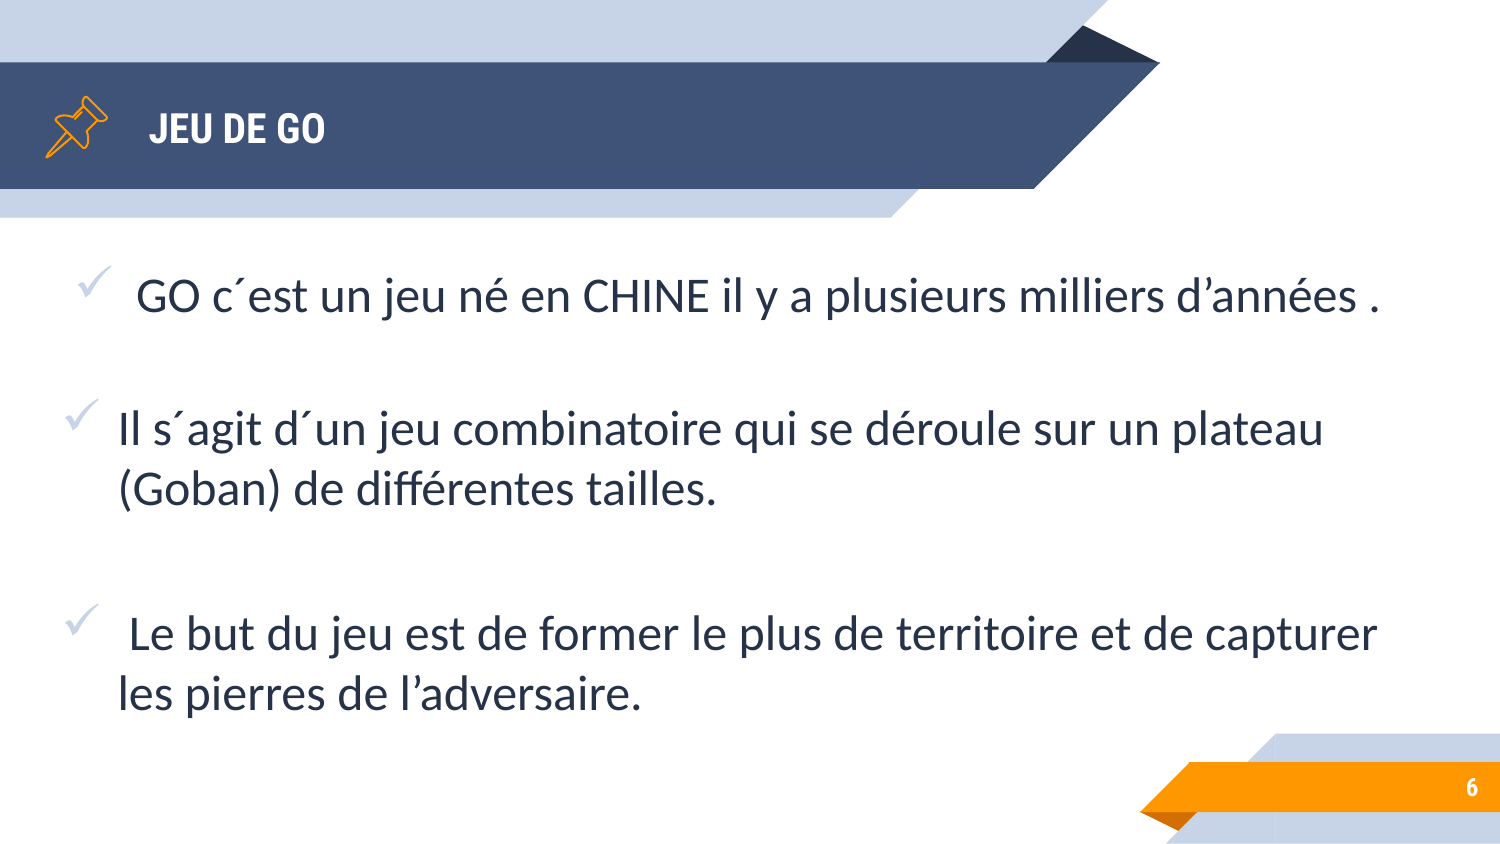

# JEU DE GO

GO c´est un jeu né en CHINE il y a plusieurs milliers d’années .

Il s´agit d´un jeu combinatoire qui se déroule sur un plateau (Goban) de différentes tailles.

 Le but du jeu est de former le plus de territoire et de capturer les pierres de l’adversaire.

6